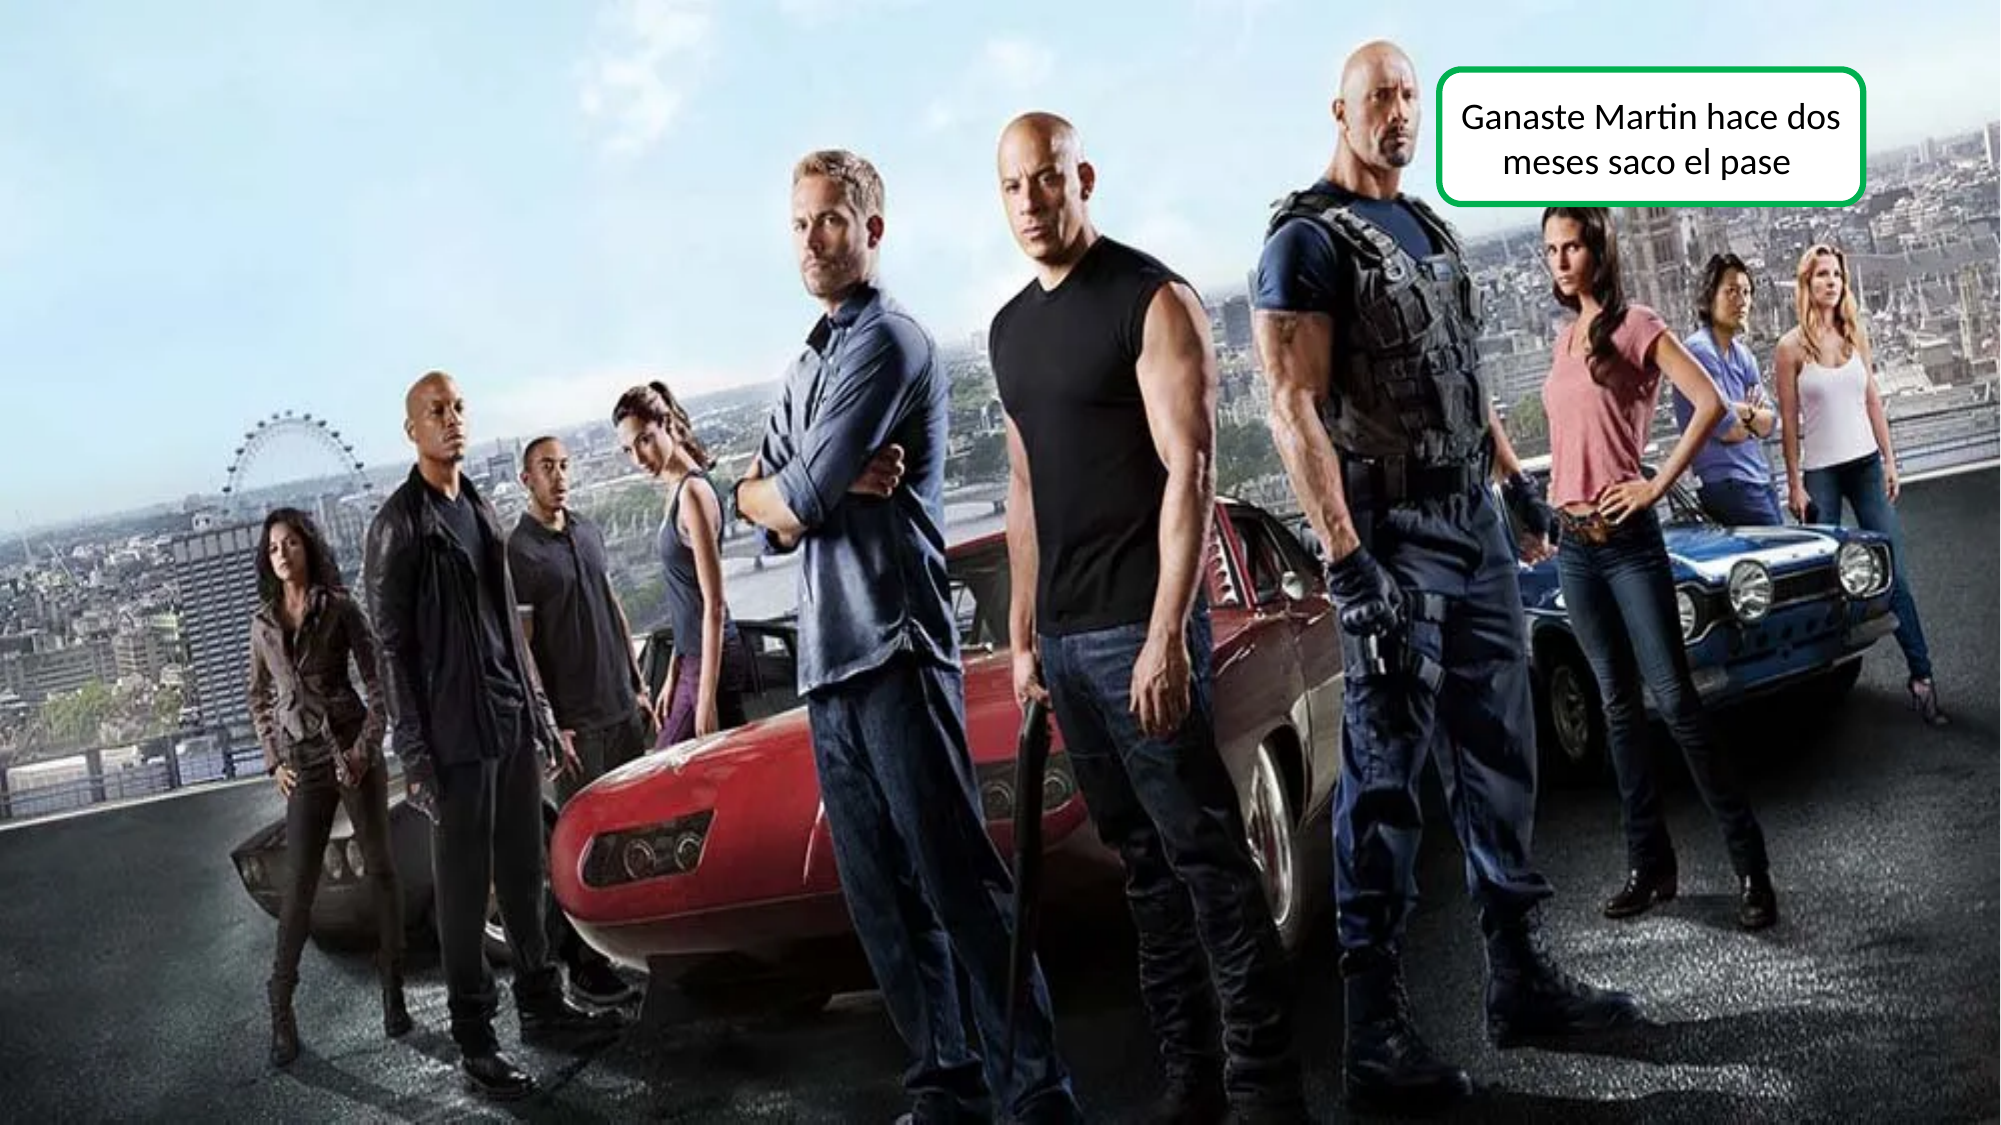

Ganaste Martin hace dos meses saco el pase